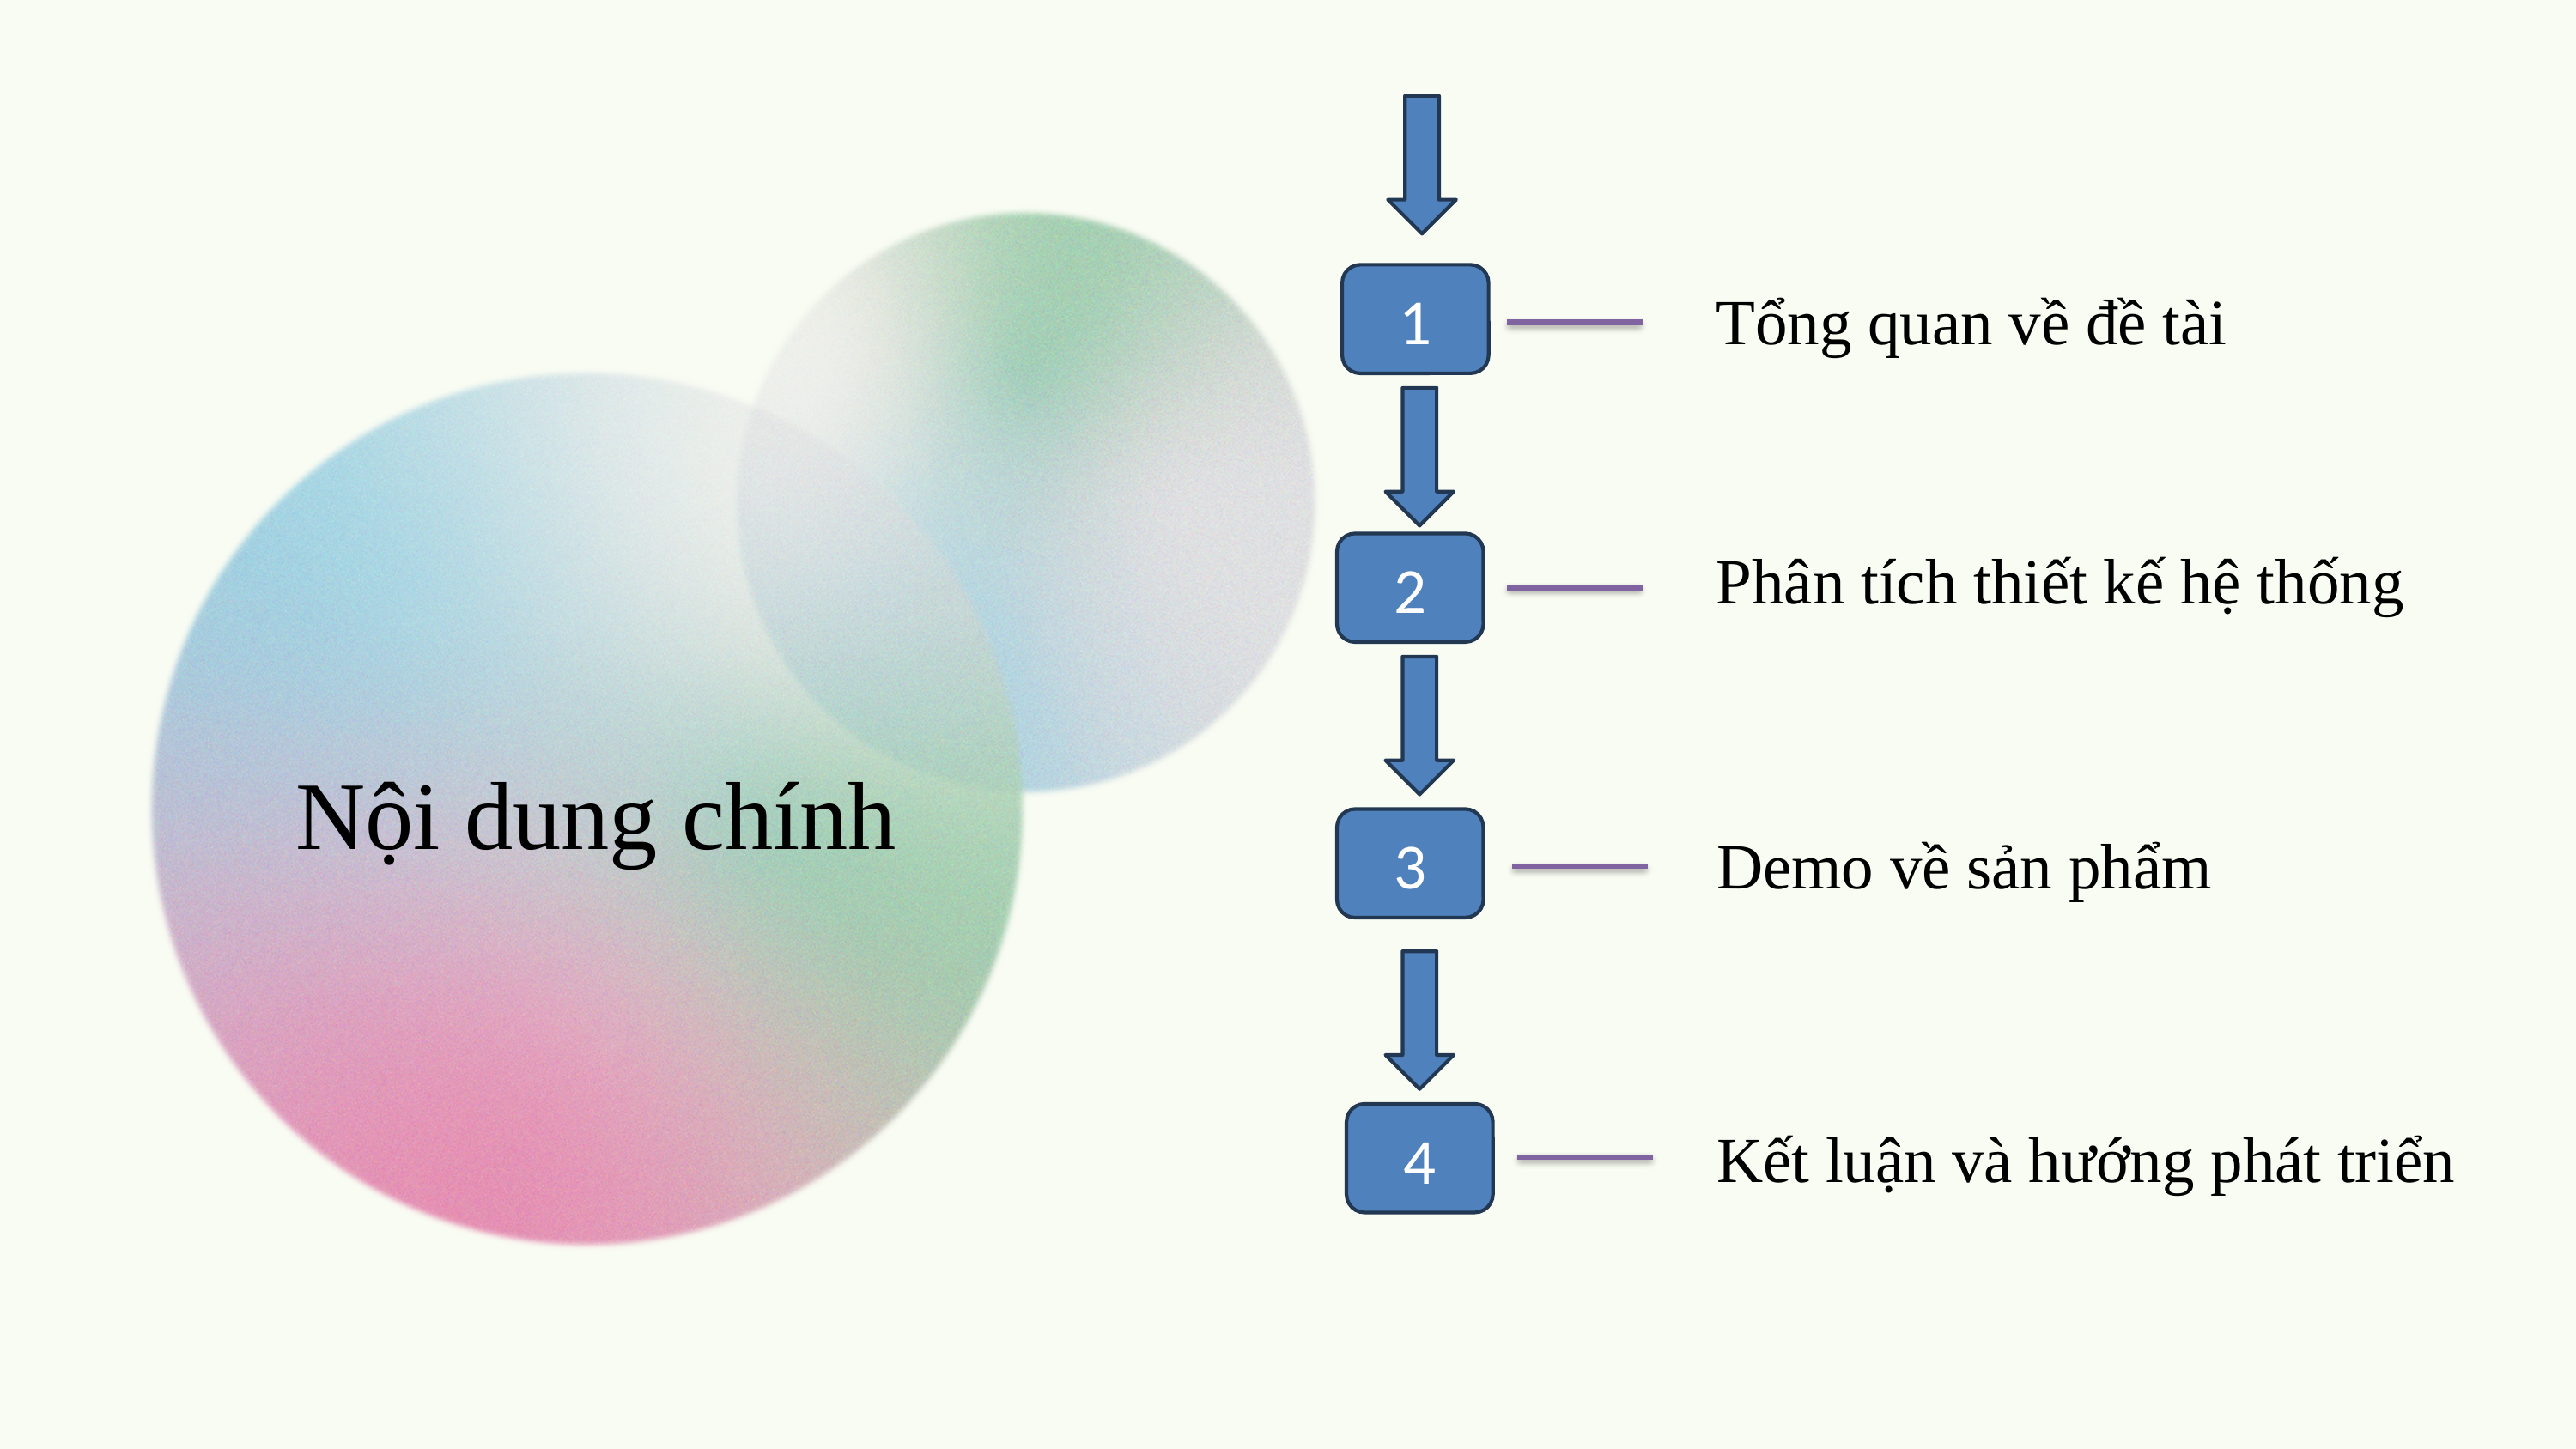

1
Tổng quan về đề tài

2
Phân tích thiết kế hệ thống

Nội dung chính
3
Demo về sản phẩm

4
Kết luận và hướng phát triển